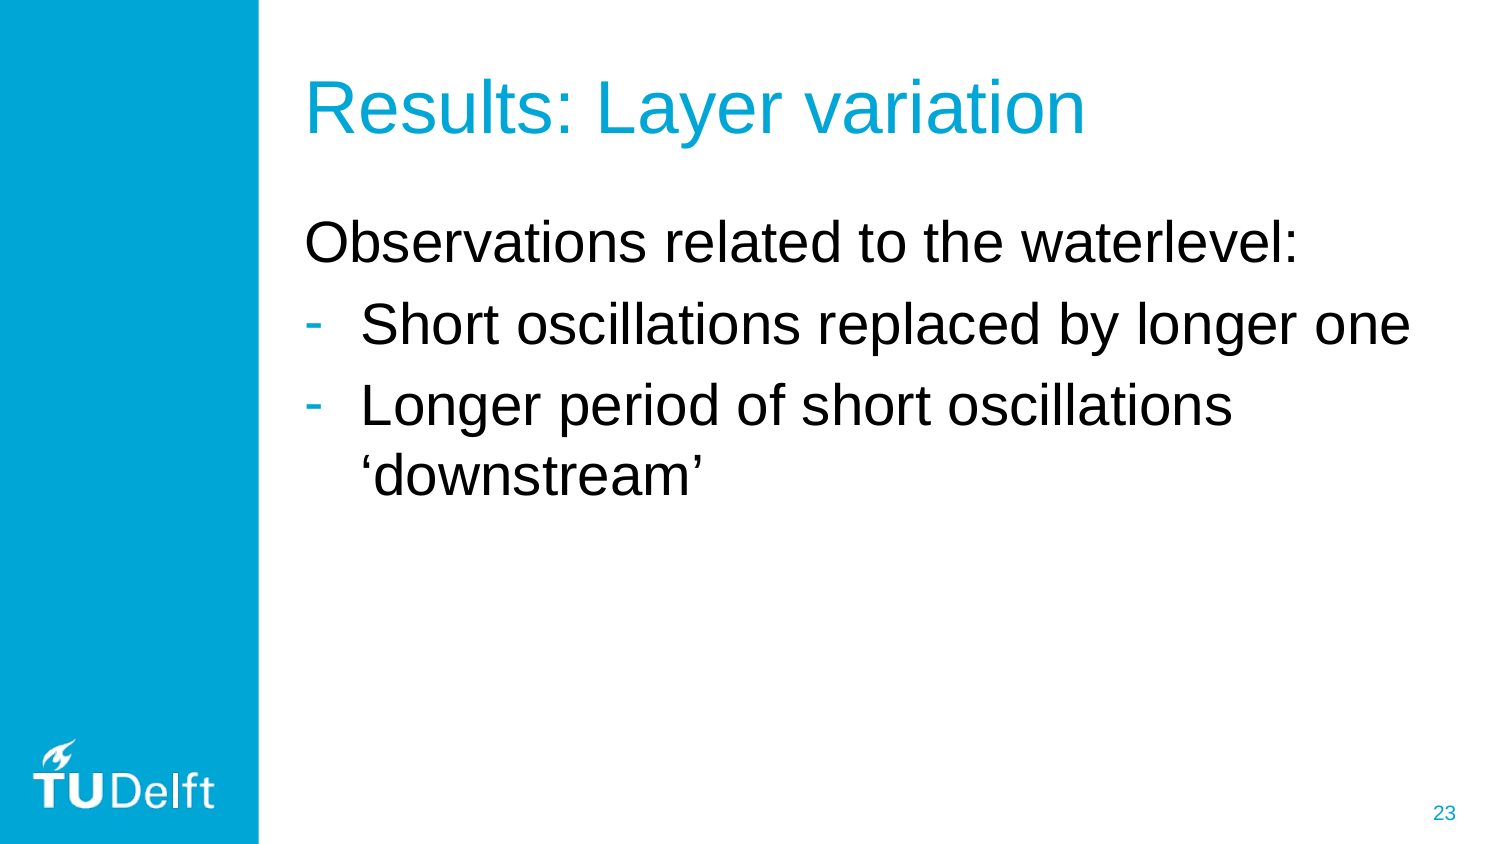

# Results: Layer variation
Observations related to the waterlevel:
Short oscillations replaced by longer one
Longer period of short oscillations ‘downstream’